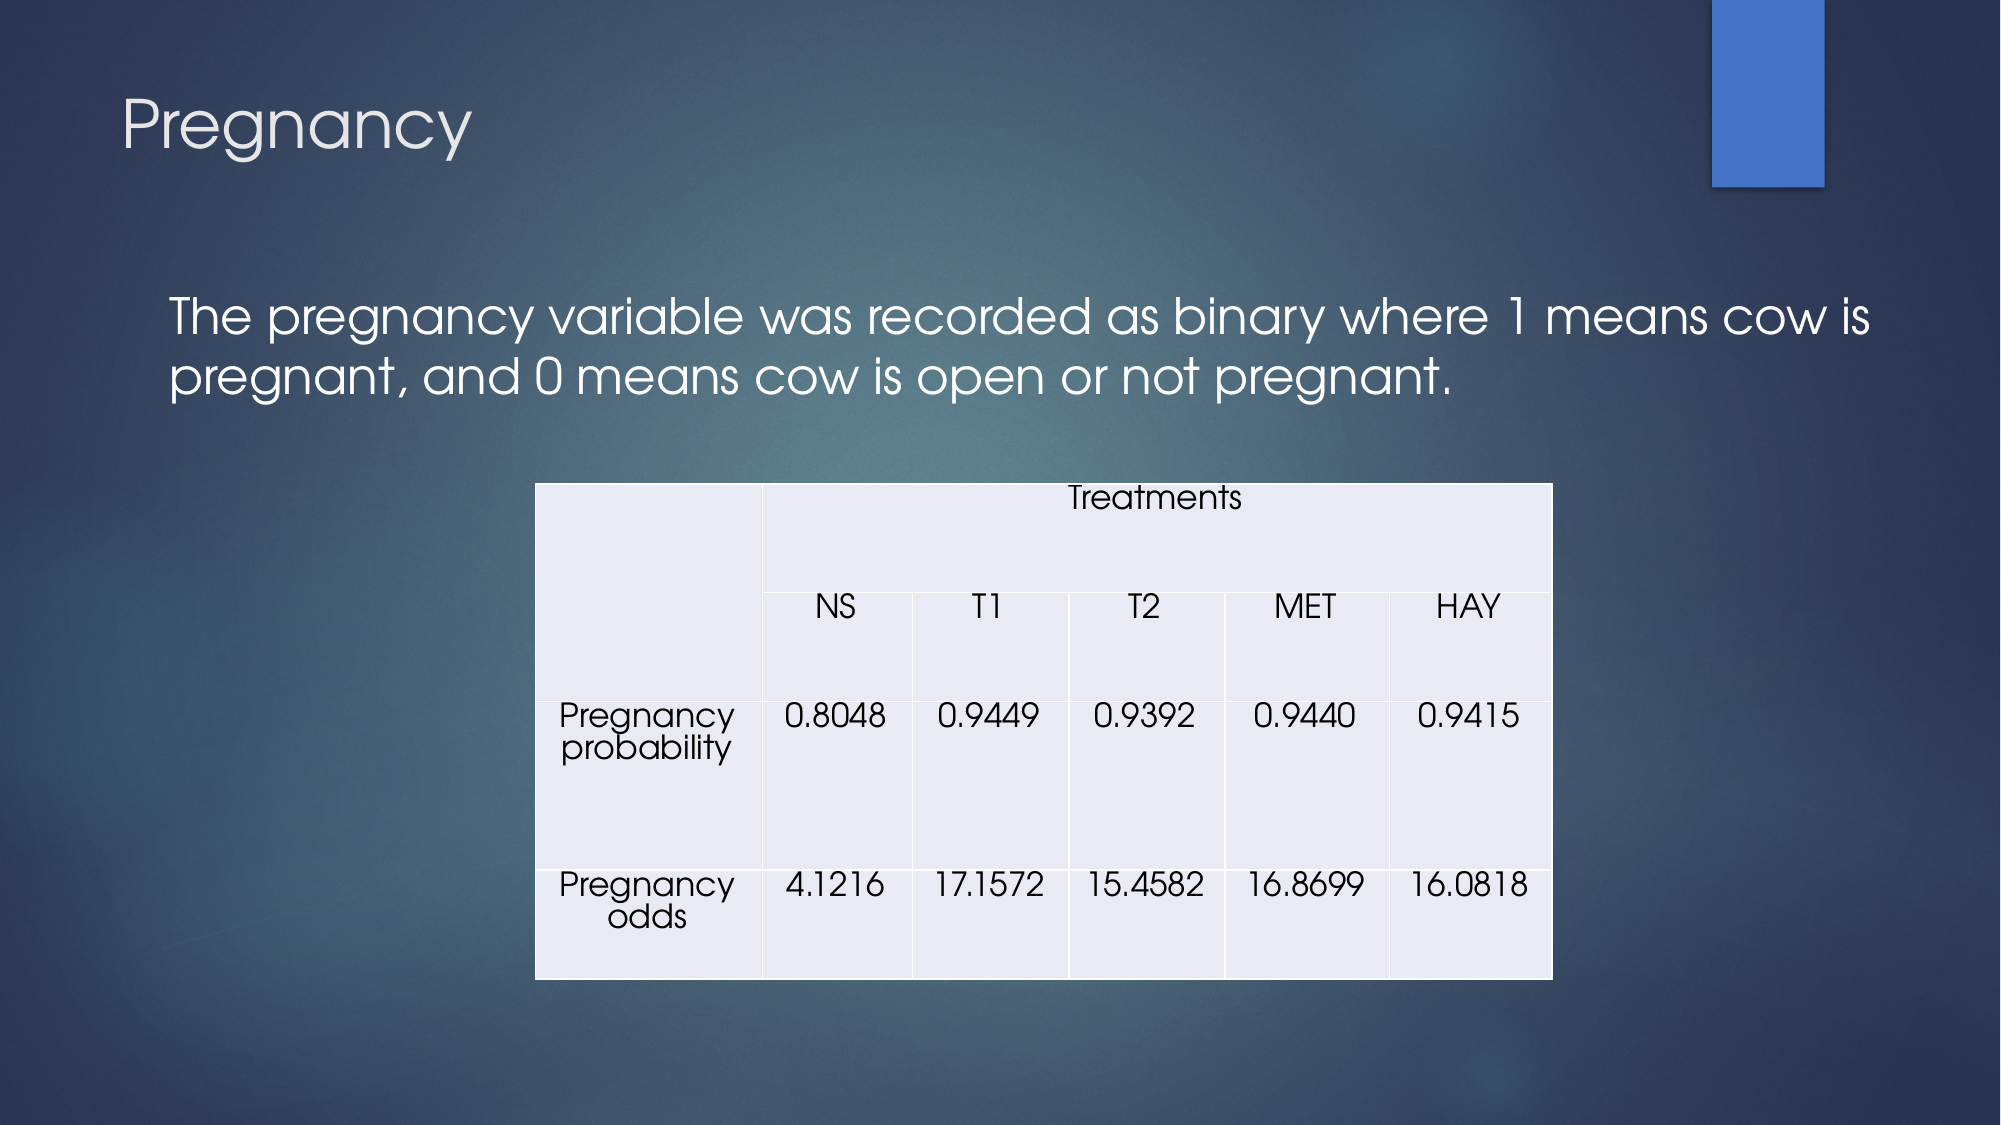

# Pregnancy
The pregnancy variable was recorded as binary where 1 means cow is pregnant, and 0 means cow is open or not pregnant.
|  | Treatments |  |  |  |  |
| --- | --- | --- | --- | --- | --- |
|  | NS | T1 | T2 | MET | HAY |
| Pregnancy probability | 0.8048 | 0.9449 | 0.9392 | 0.9440 | 0.9415 |
| Pregnancy odds | 4.1216 | 17.1572 | 15.4582 | 16.8699 | 16.0818 |